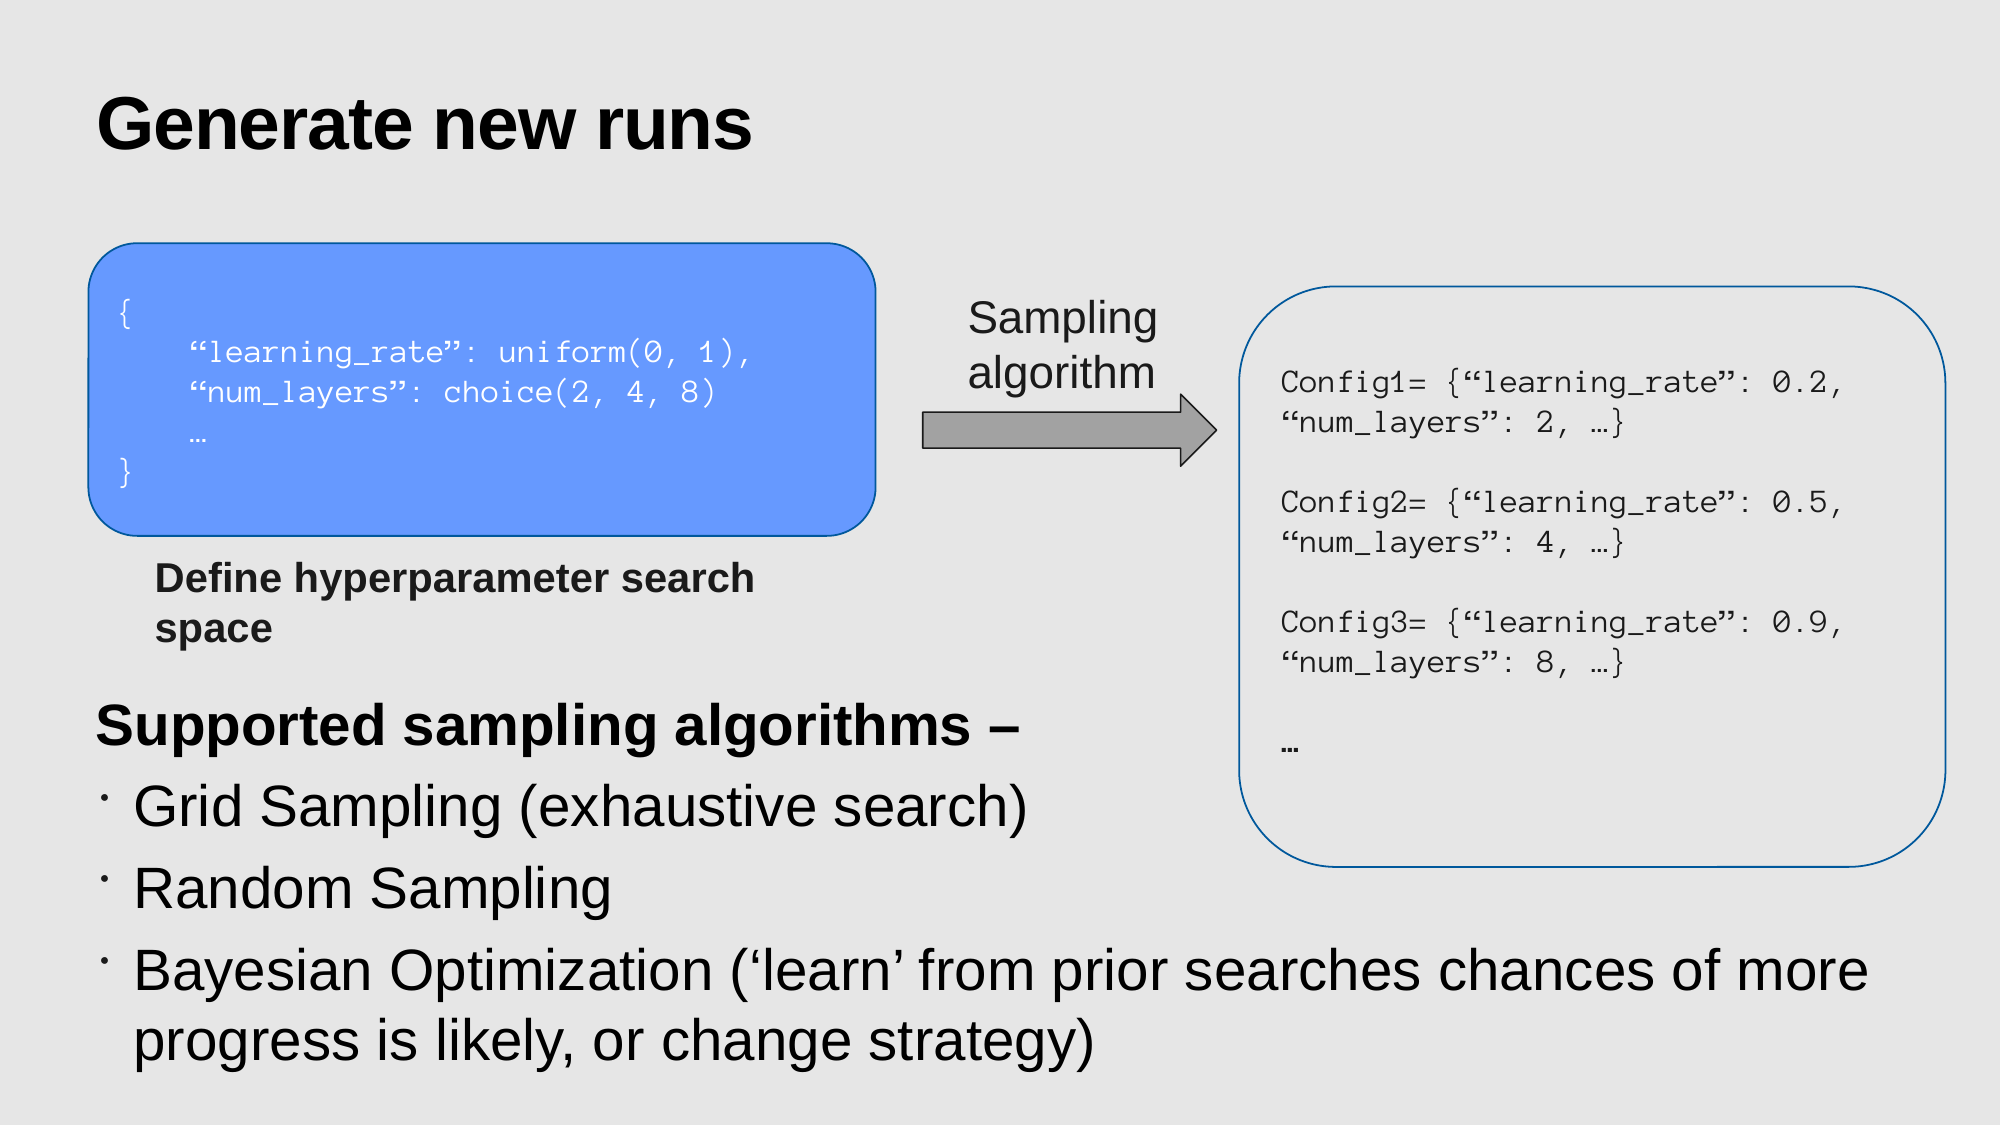

# Generate new runs
{
    “learning_rate”: uniform(0, 1),
    “num_layers”: choice(2, 4, 8)
    …
}
Sampling
algorithm
Config1= {“learning_rate”: 0.2, “num_layers”: 2, …}

Config2= {“learning_rate”: 0.5, “num_layers”: 4, …}

Config3= {“learning_rate”: 0.9, “num_layers”: 8, …}

…

Define hyperparameter search space
Supported sampling algorithms –
Grid Sampling (exhaustive search)
Random Sampling
Bayesian Optimization (‘learn’ from prior searches chances of more progress is likely, or change strategy)